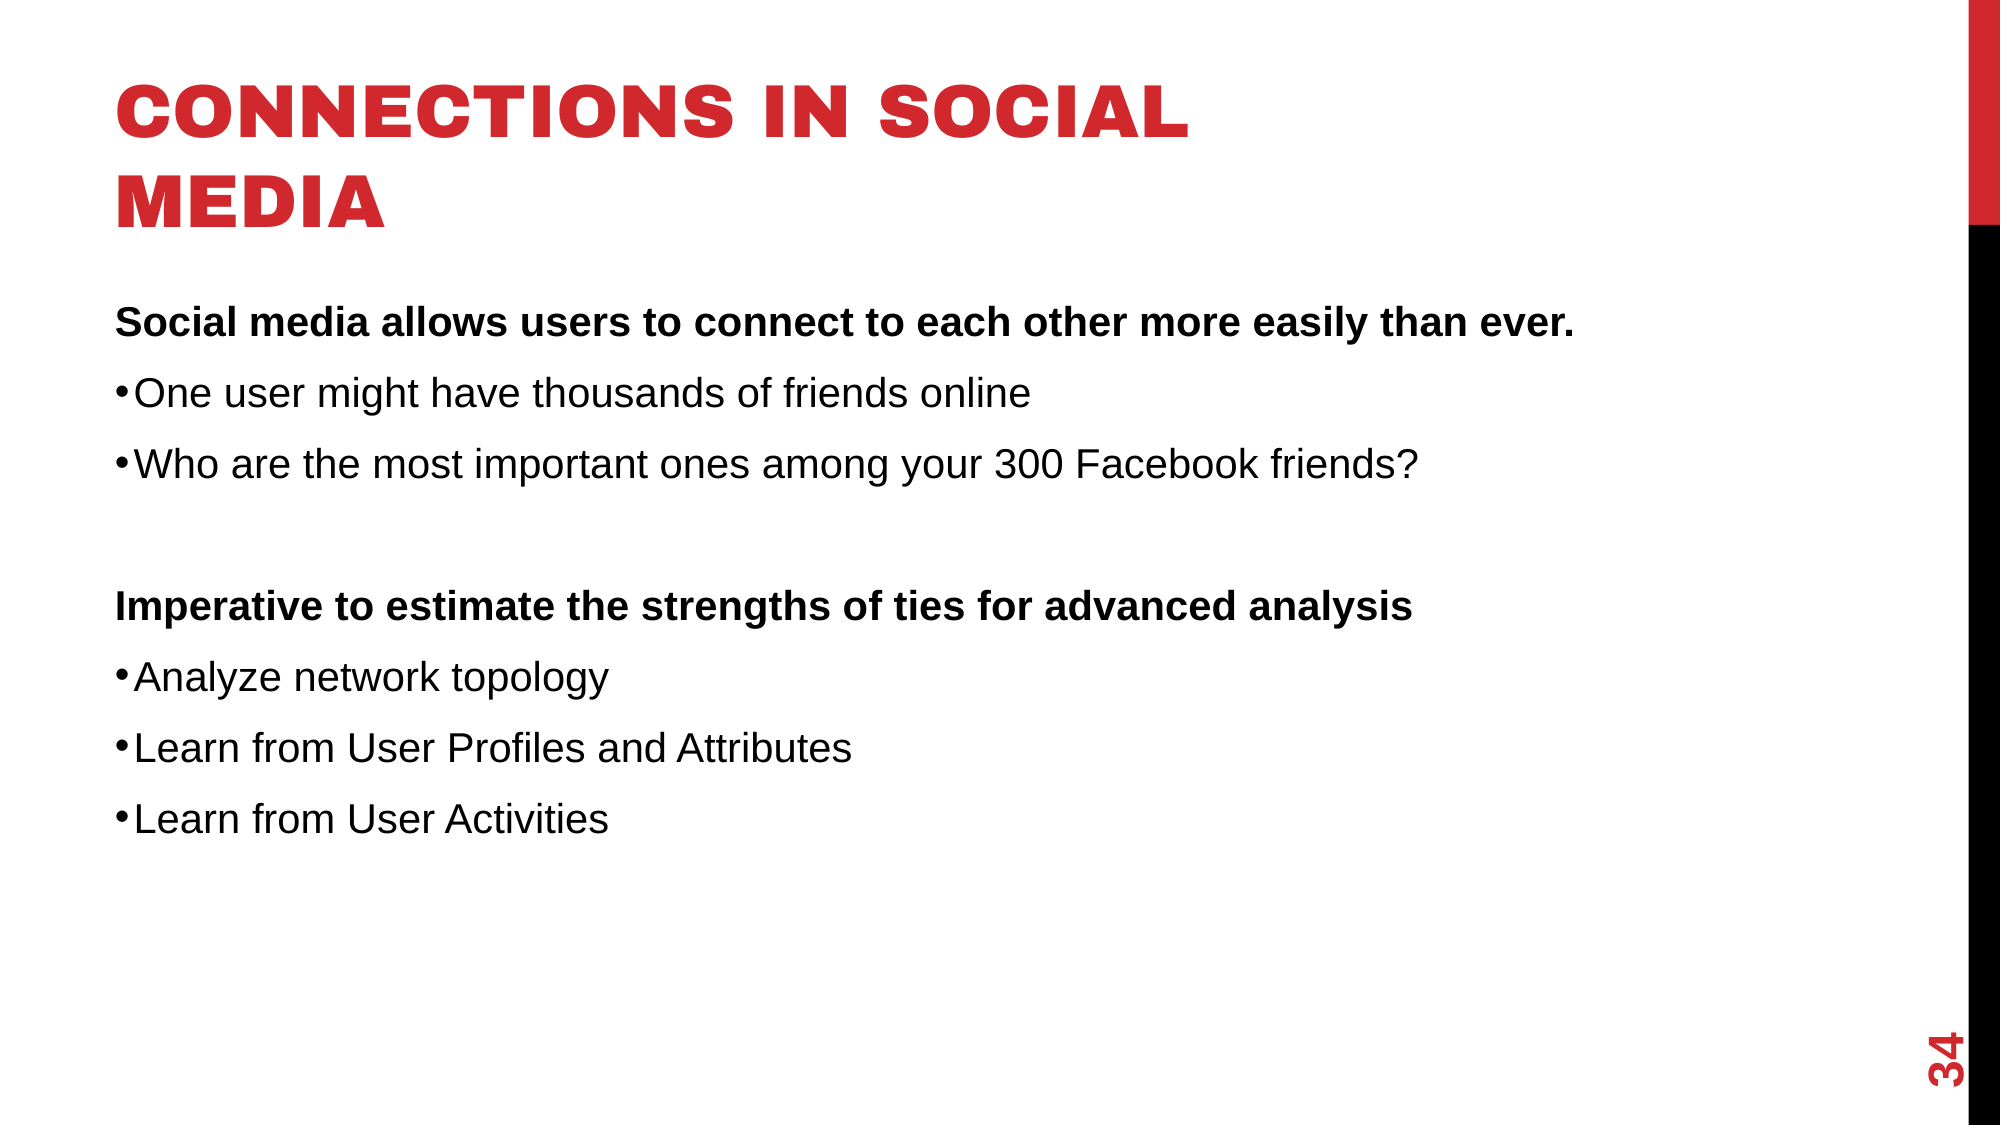

# CONNECTIONS IN SOCIAL MEDIA
Social media allows users to connect to each other more easily than ever.
One user might have thousands of friends online
Who are the most important ones among your 300 Facebook friends?

Imperative to estimate the strengths of ties for advanced analysis
Analyze network topology
Learn from User Profiles and Attributes
Learn from User Activities
34